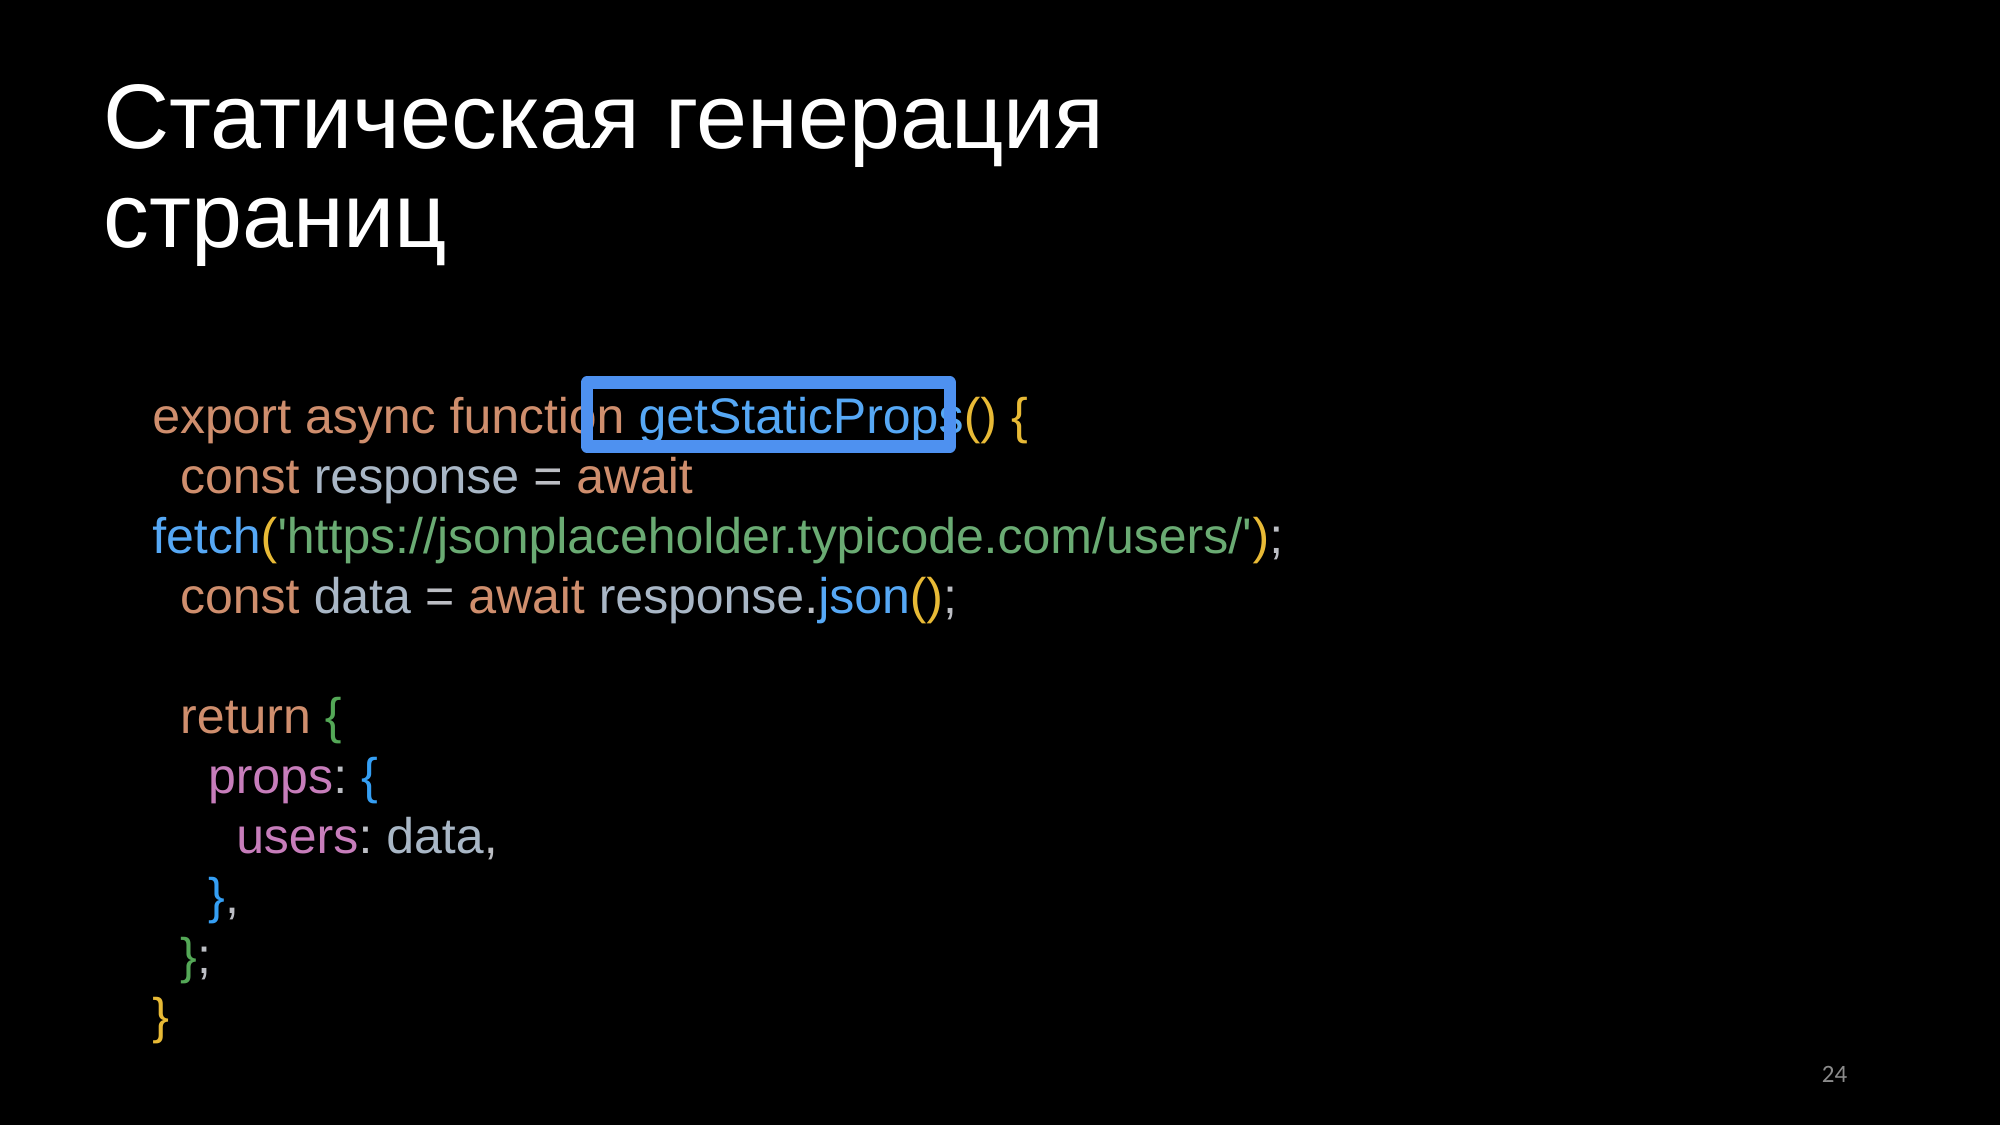

Статическая генерация страниц
export async function getStaticProps() {
  const response = await fetch('https://jsonplaceholder.typicode.com/users/');
  const data = await response.json();
  return {
    props: {
      users: data,
    },
  };
}

24